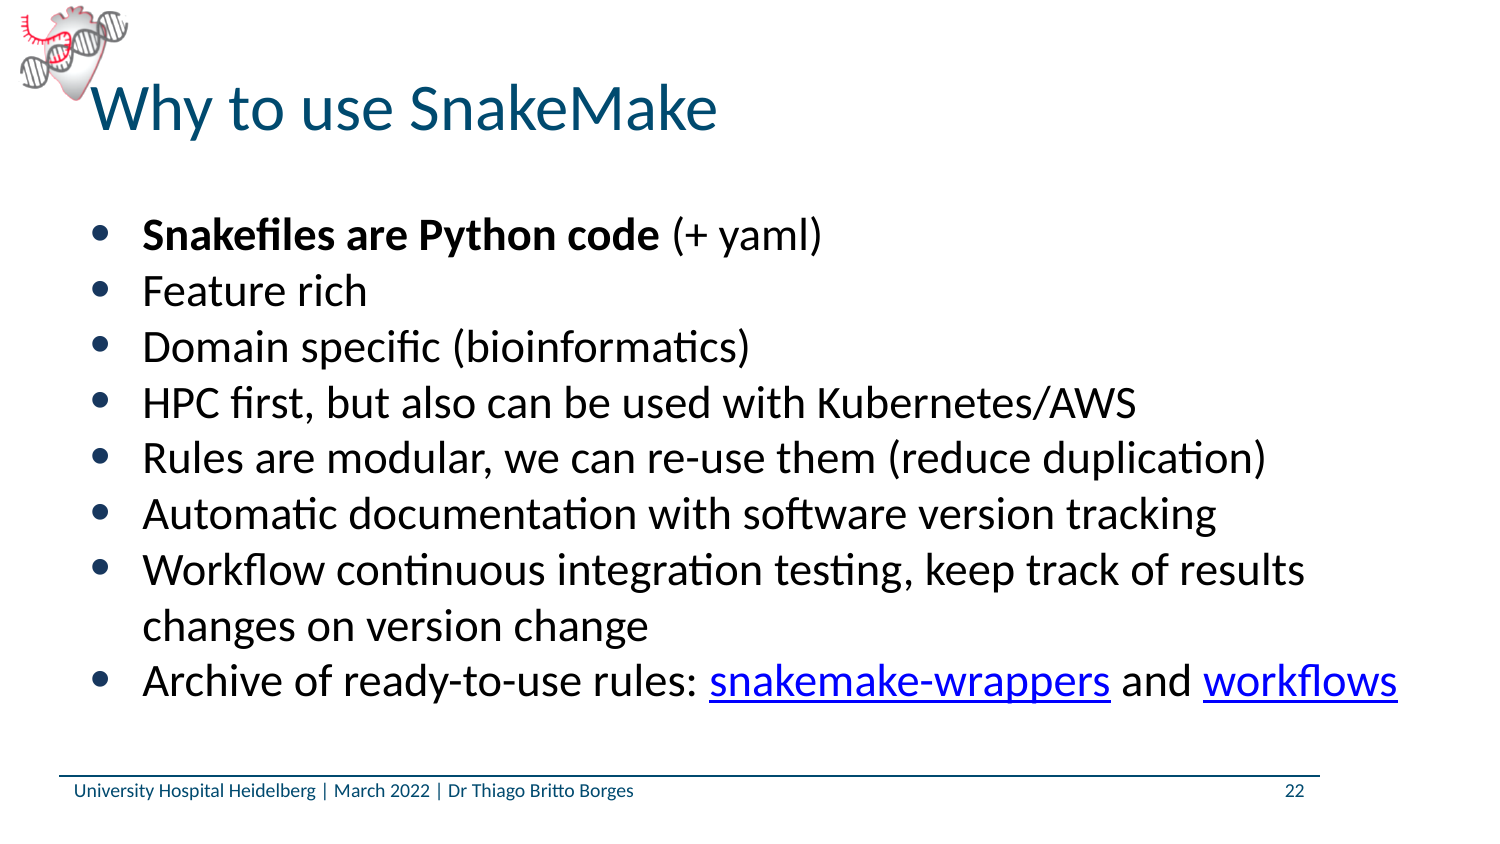

# Why to use SnakeMake
Snakefiles are Python code (+ yaml)
Feature rich
Domain specific (bioinformatics)
HPC first, but also can be used with Kubernetes/AWS
Rules are modular, we can re-use them (reduce duplication)
Automatic documentation with software version tracking
Workflow continuous integration testing, keep track of results changes on version change
Archive of ready-to-use rules: snakemake-wrappers and workflows

University Hospital Heidelberg | March 2022 | Dr Thiago Britto Borges
22